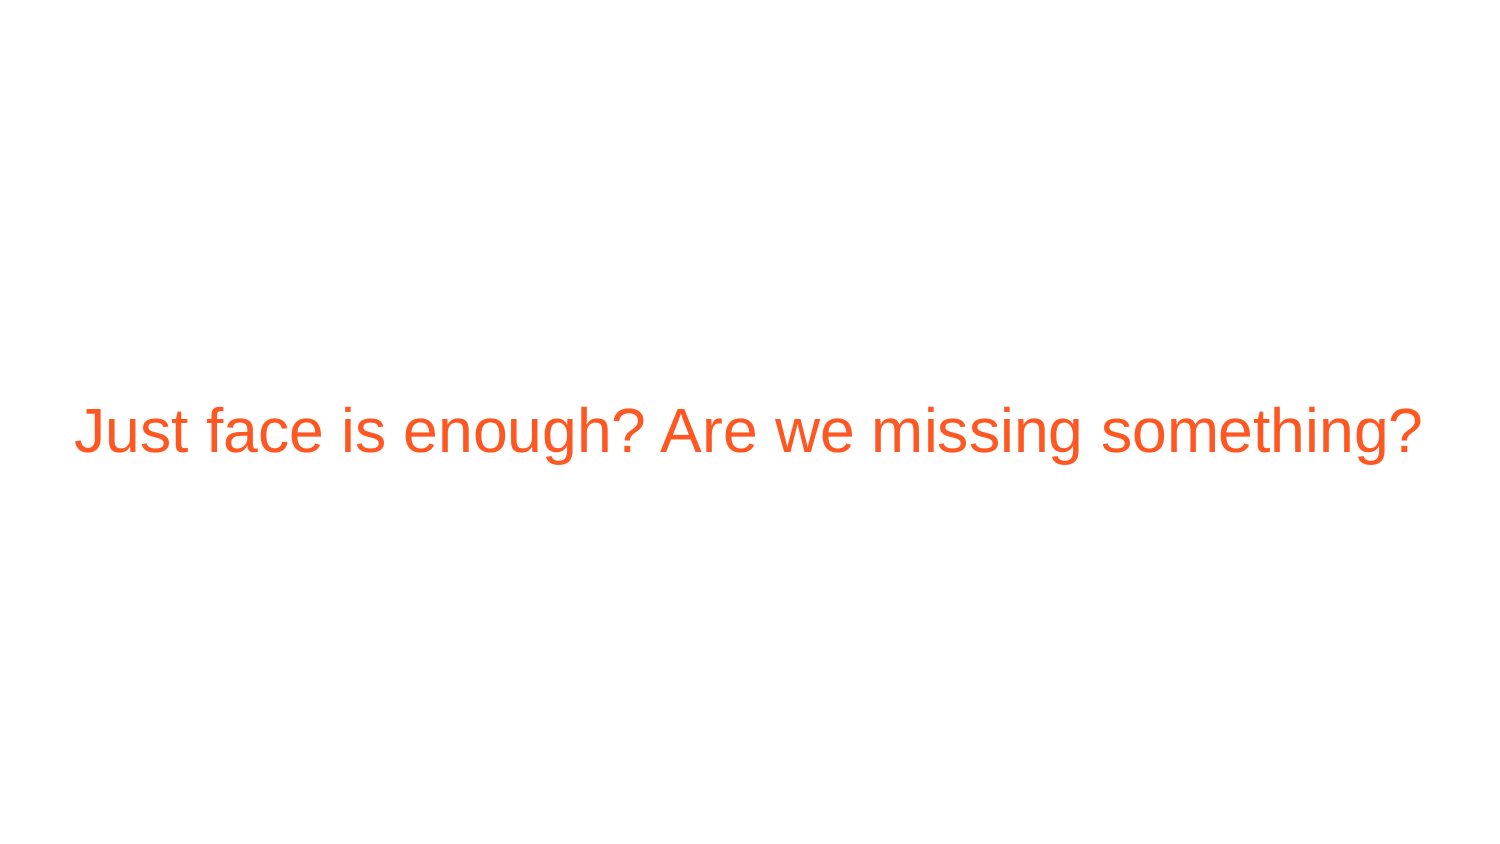

# Just face is enough? Are we missing something?